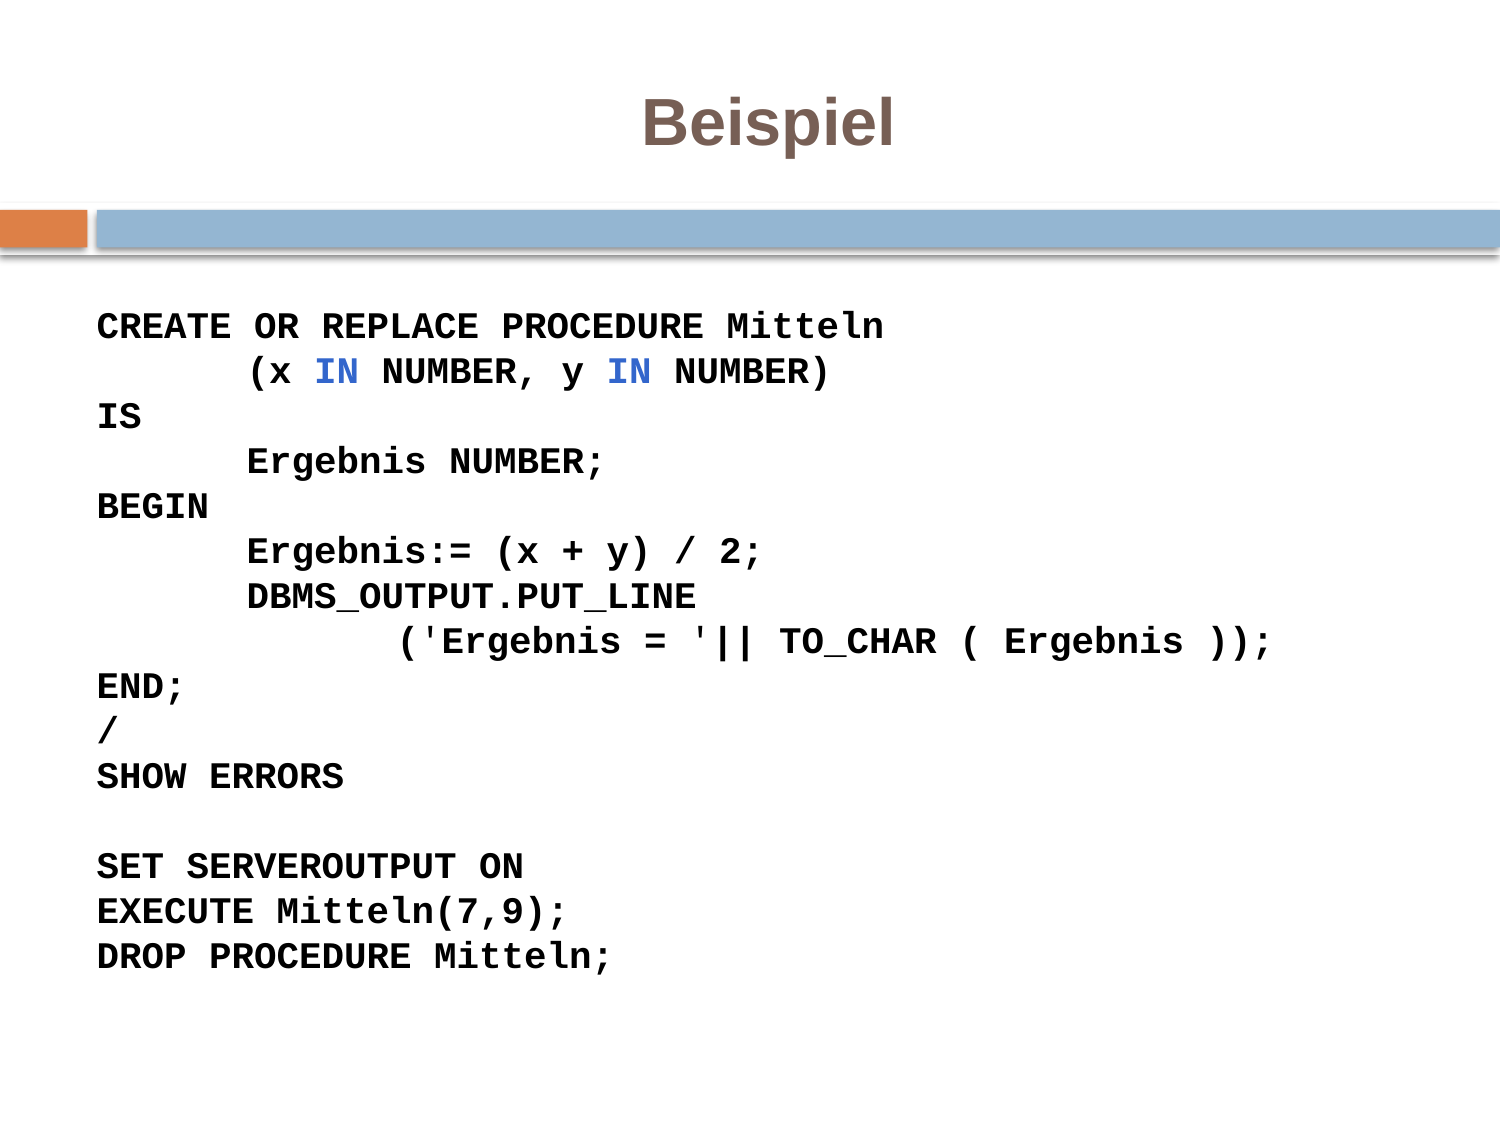

# Beispiel

CREATE OR REPLACE PROCEDURE Mitteln
	(x IN NUMBER, y IN NUMBER)
IS
	Ergebnis NUMBER;
BEGIN
	Ergebnis:= (x + y) / 2;
	DBMS_OUTPUT.PUT_LINE
		('Ergebnis = '|| TO_CHAR ( Ergebnis ));
END;
/
SHOW ERRORS

SET SERVEROUTPUT ON
EXECUTE Mitteln(7,9);
DROP PROCEDURE Mitteln;